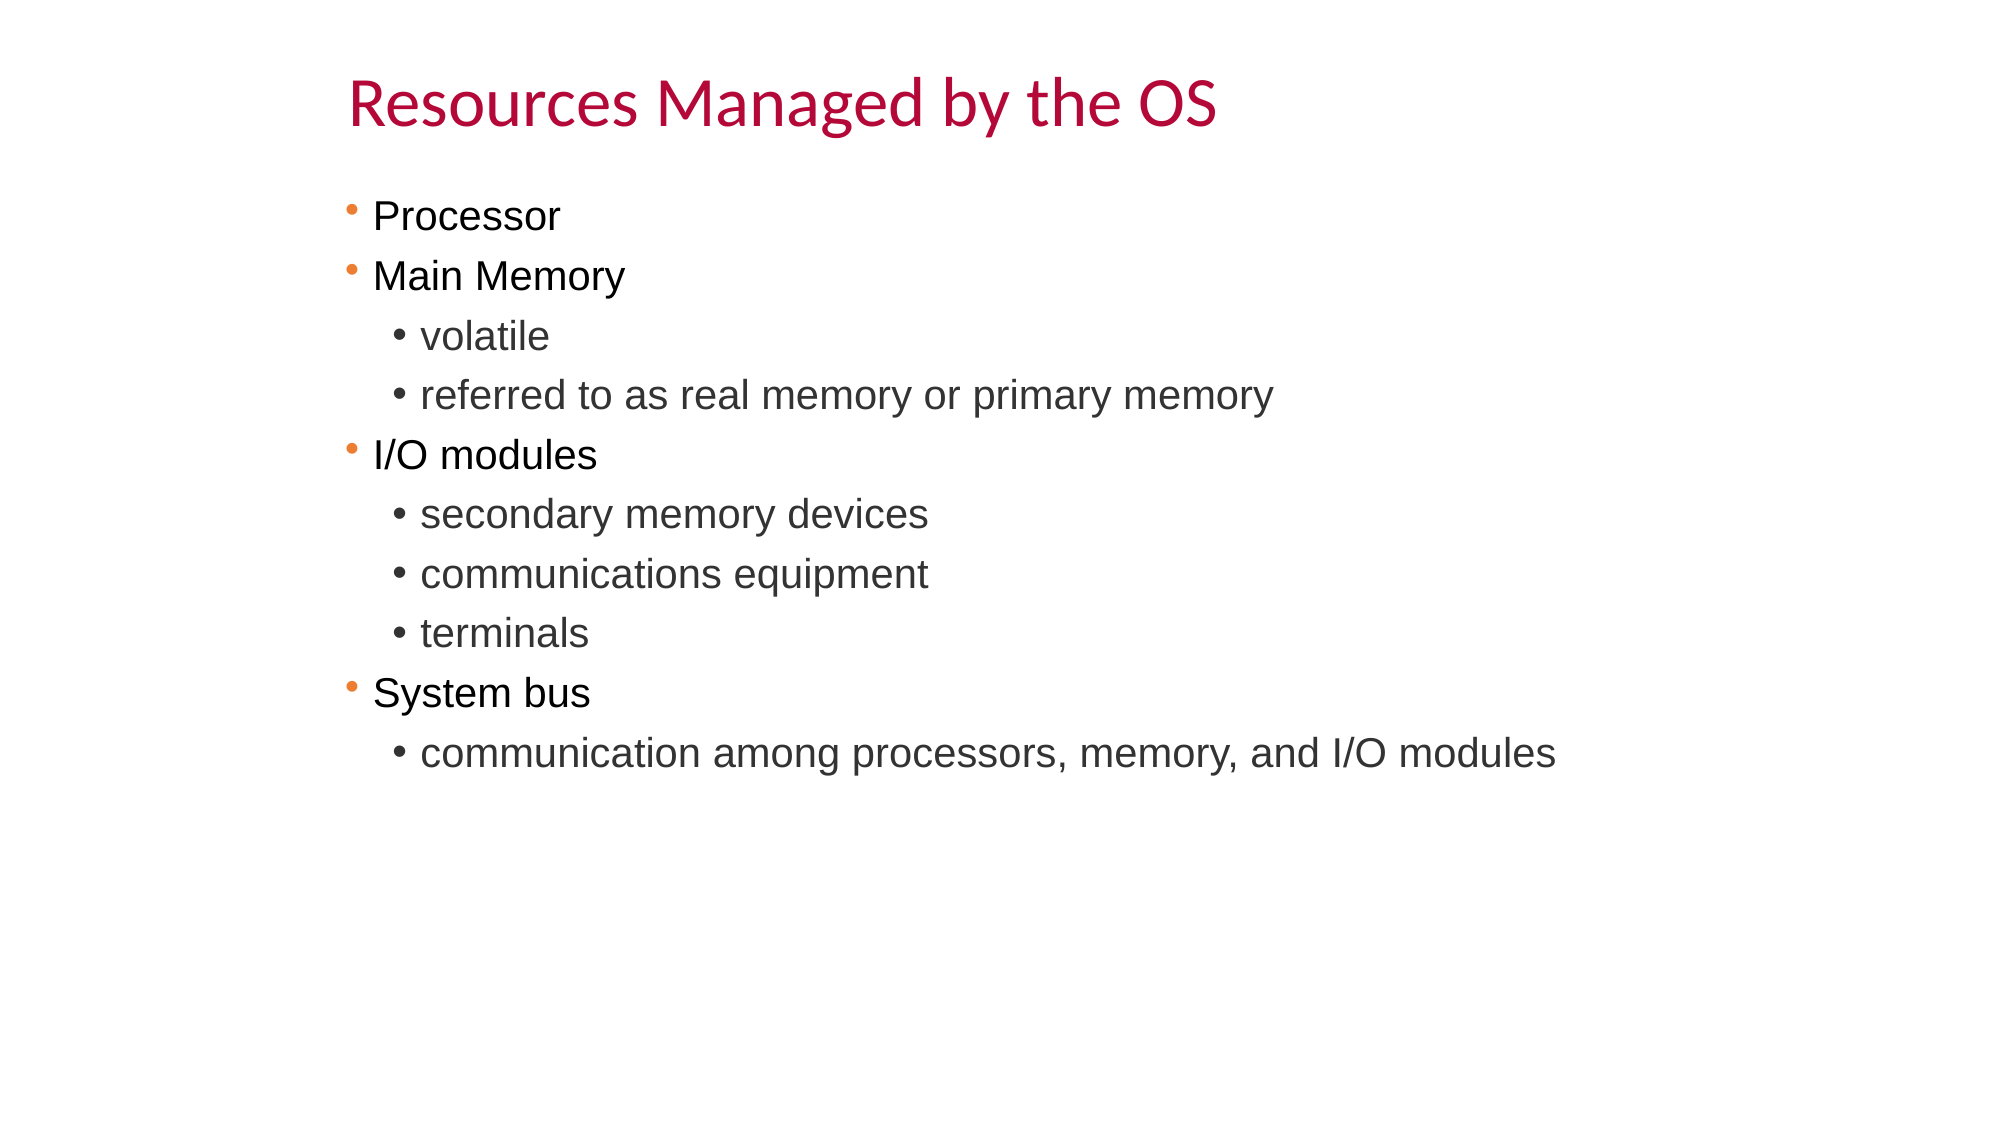

Resources Managed by the OS
Processor
Main Memory
volatile
referred to as real memory or primary memory
I/O modules
secondary memory devices
communications equipment
terminals
System bus
communication among processors, memory, and I/O modules